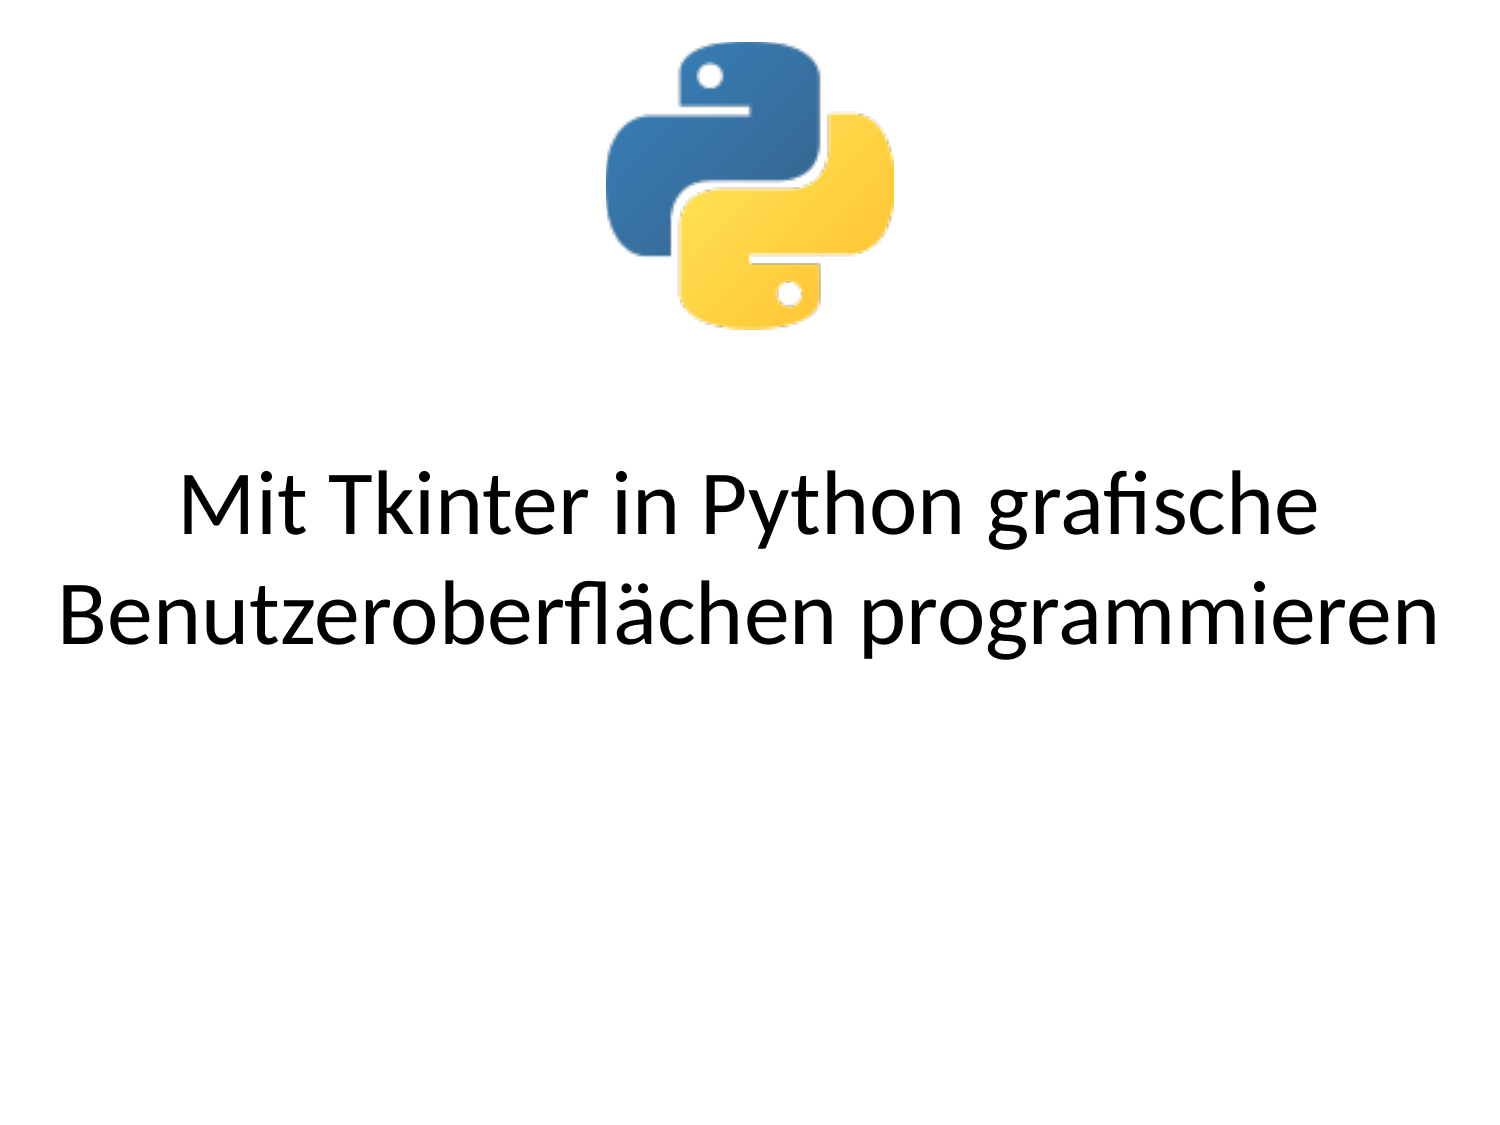

# Mit Tkinter in Python grafische Benutzeroberflächen programmieren